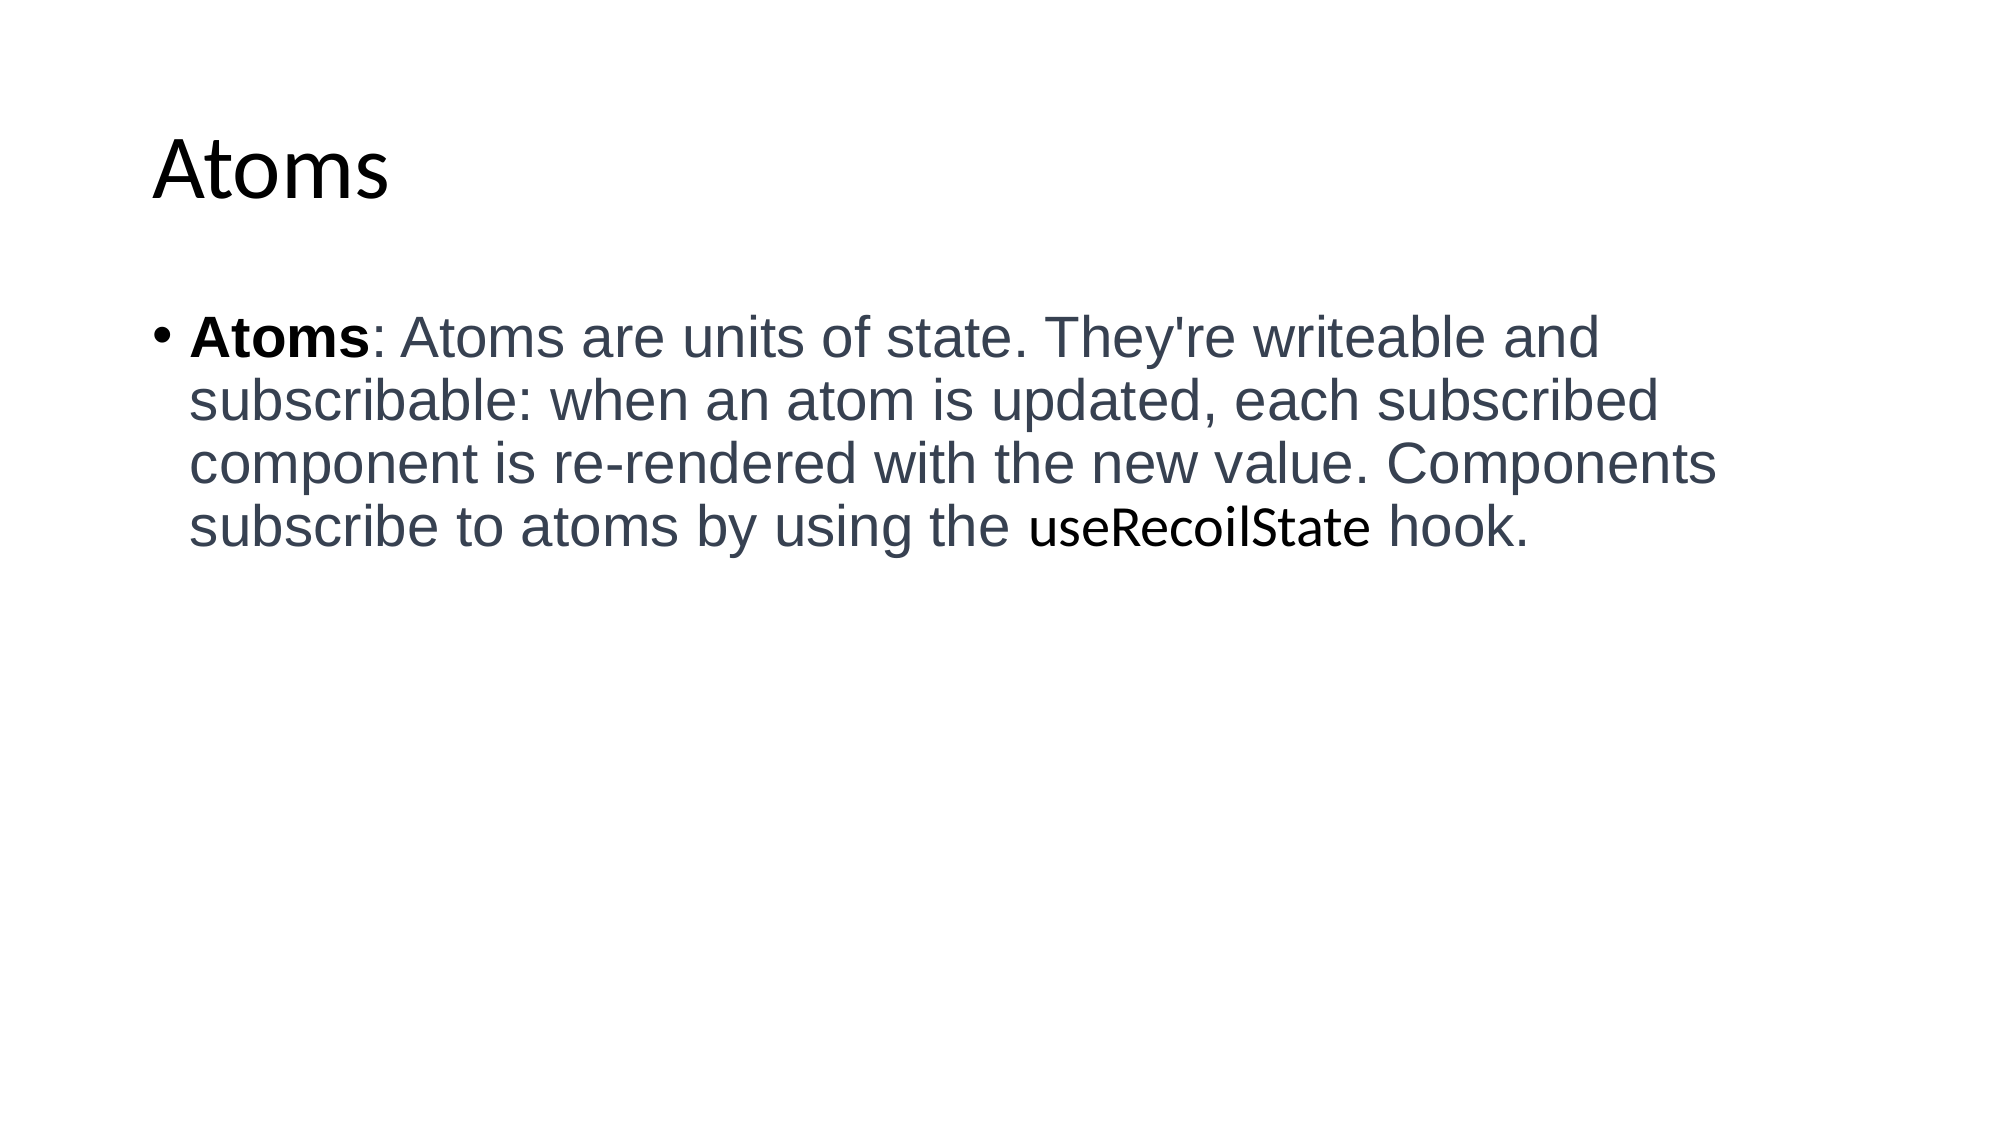

# Atoms
Atoms: Atoms are units of state. They're writeable and subscribable: when an atom is updated, each subscribed component is re-rendered with the new value. Components subscribe to atoms by using the useRecoilState hook.